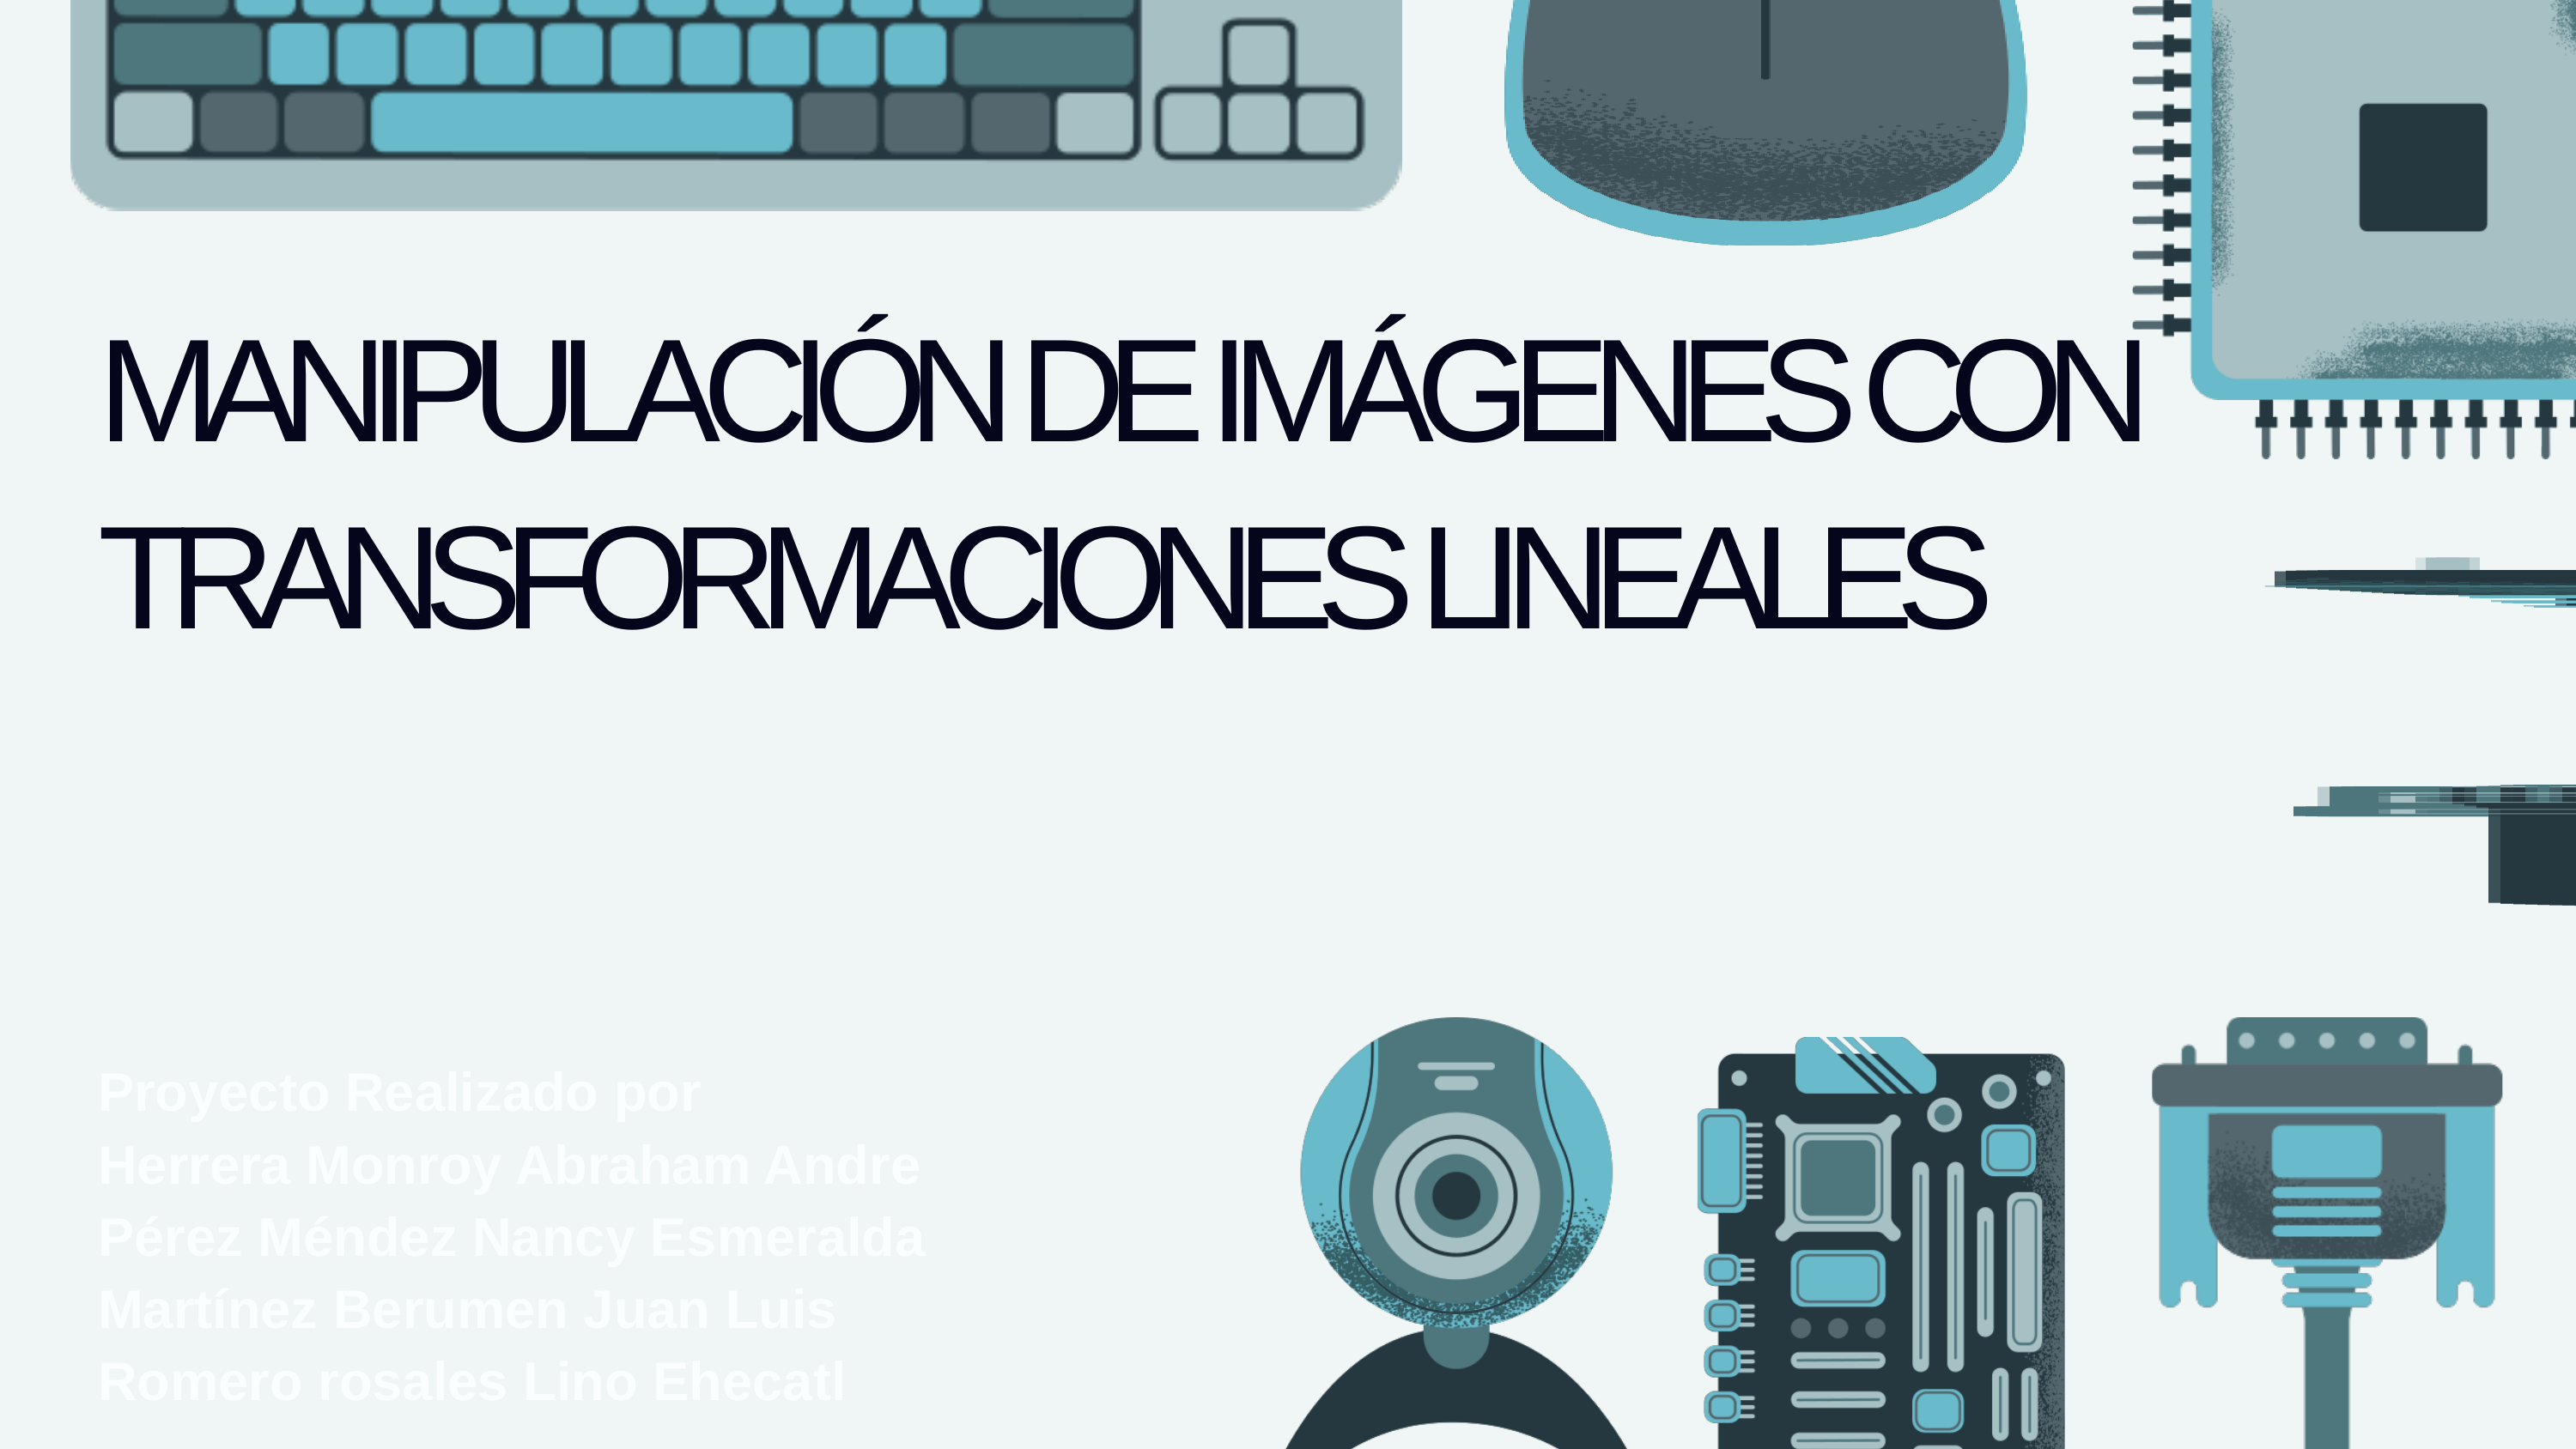

MANIPULACIÓN DE IMÁGENES CON TRANSFORMACIONES LINEALES

Proyecto Realizado por
Herrera Monroy Abraham Andre
Pérez Méndez Nancy Esmeralda
Martínez Berumen Juan Luis
Romero rosales Lino Ehecatl